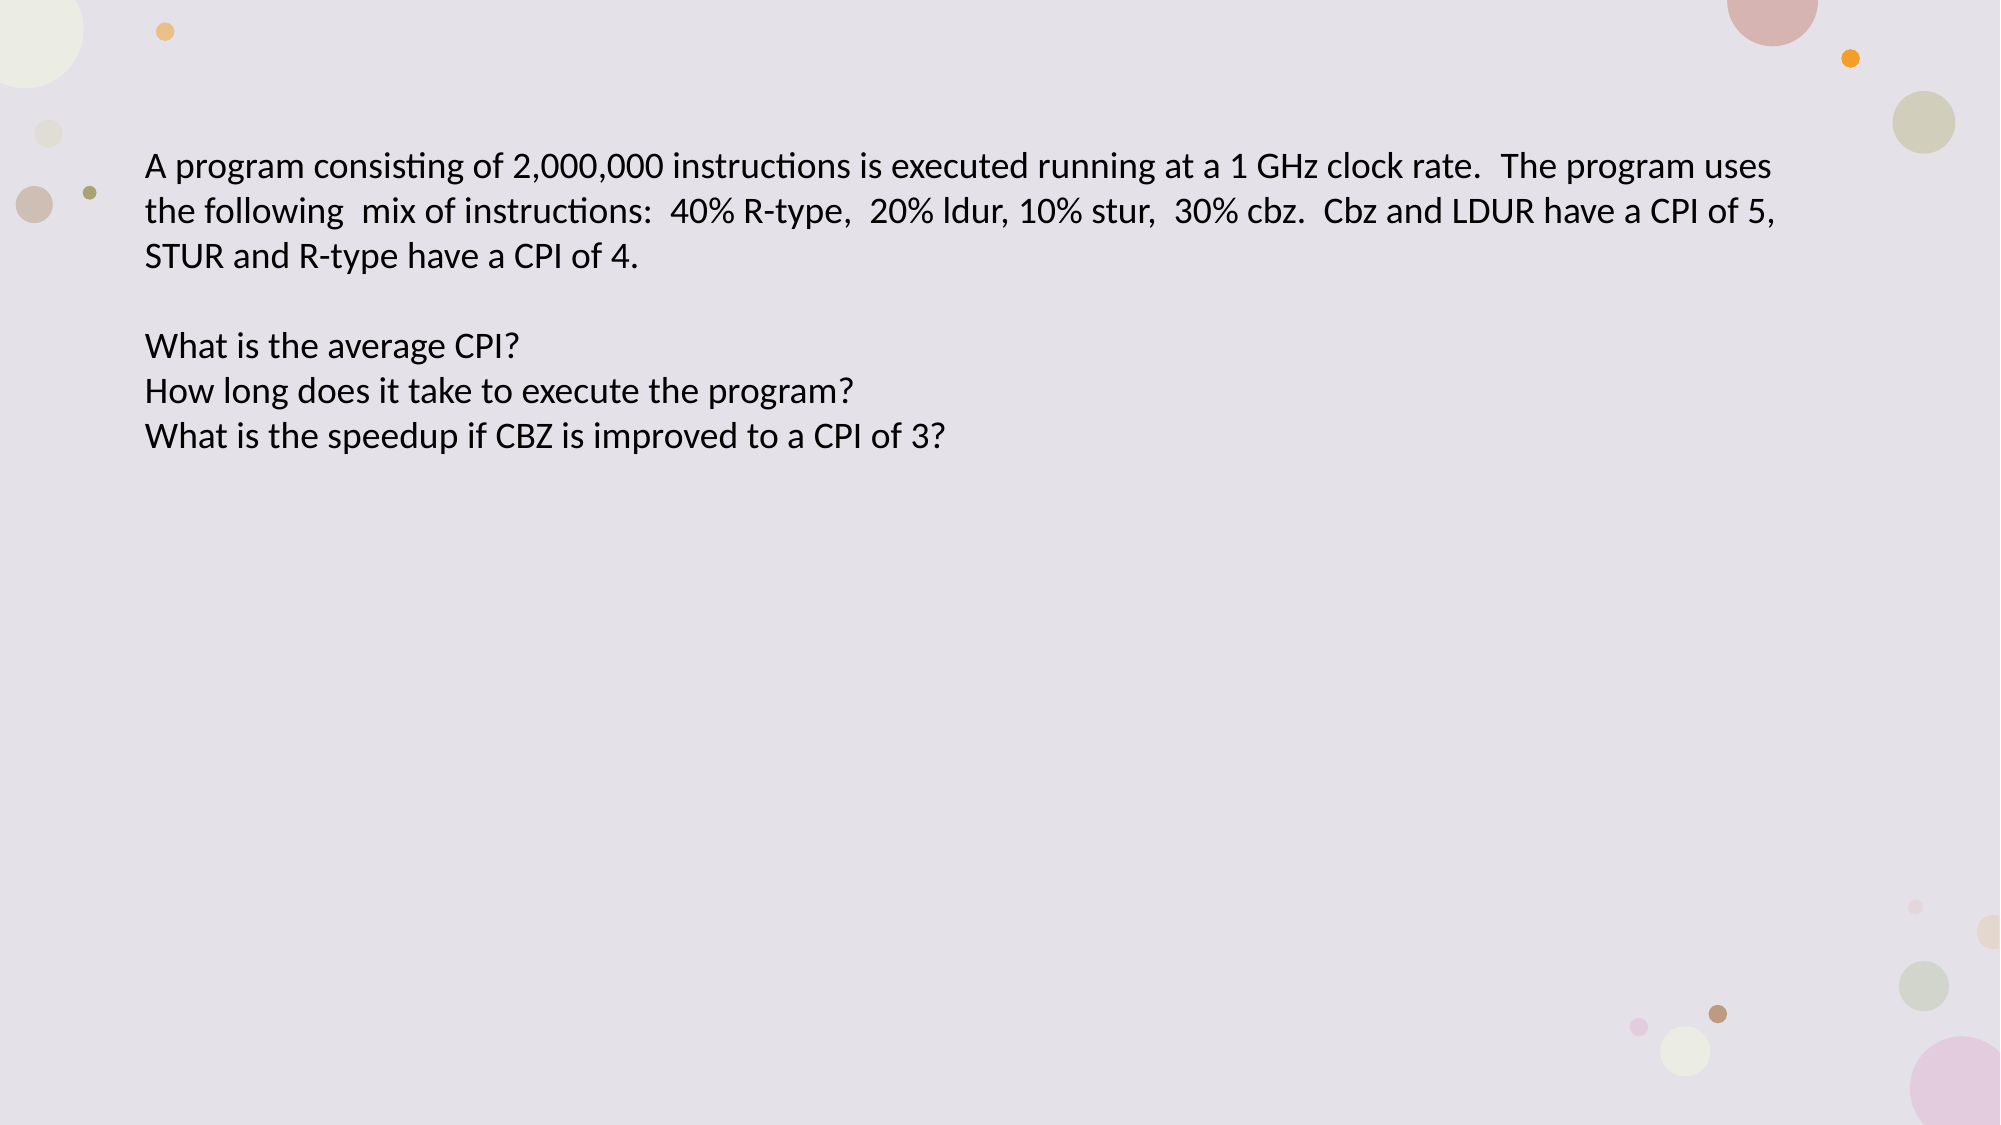

# Example Problem Step 1
A program consisting of 2,000,000 instructions is executed running at a 1 GHz clock rate.  The program uses the following  mix of instructions:  40% R-type,  20% ldur, 10% stur,  30% cbz.  Cbz and LDUR have a CPI of 5, STUR and R-type have a CPI of 4.

What is the average CPI?
How long does it take to execute the program?
What is the speedup if CBZ is improved to a CPI of 3?